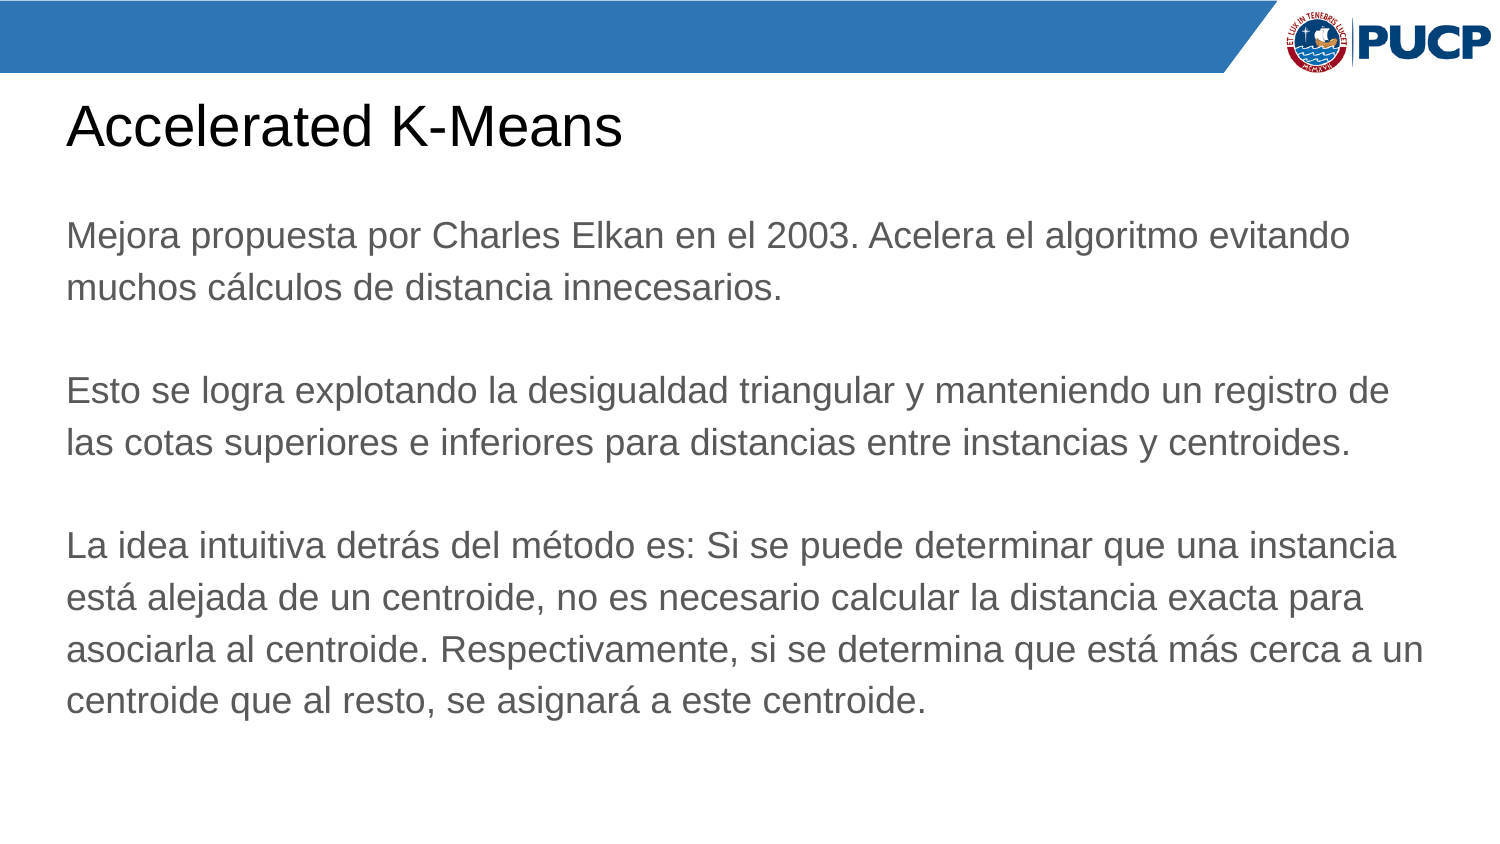

# Accelerated K-Means
Mejora propuesta por Charles Elkan en el 2003. Acelera el algoritmo evitando muchos cálculos de distancia innecesarios.

Esto se logra explotando la desigualdad triangular y manteniendo un registro de las cotas superiores e inferiores para distancias entre instancias y centroides.

La idea intuitiva detrás del método es: Si se puede determinar que una instancia está alejada de un centroide, no es necesario calcular la distancia exacta para asociarla al centroide. Respectivamente, si se determina que está más cerca a un centroide que al resto, se asignará a este centroide.